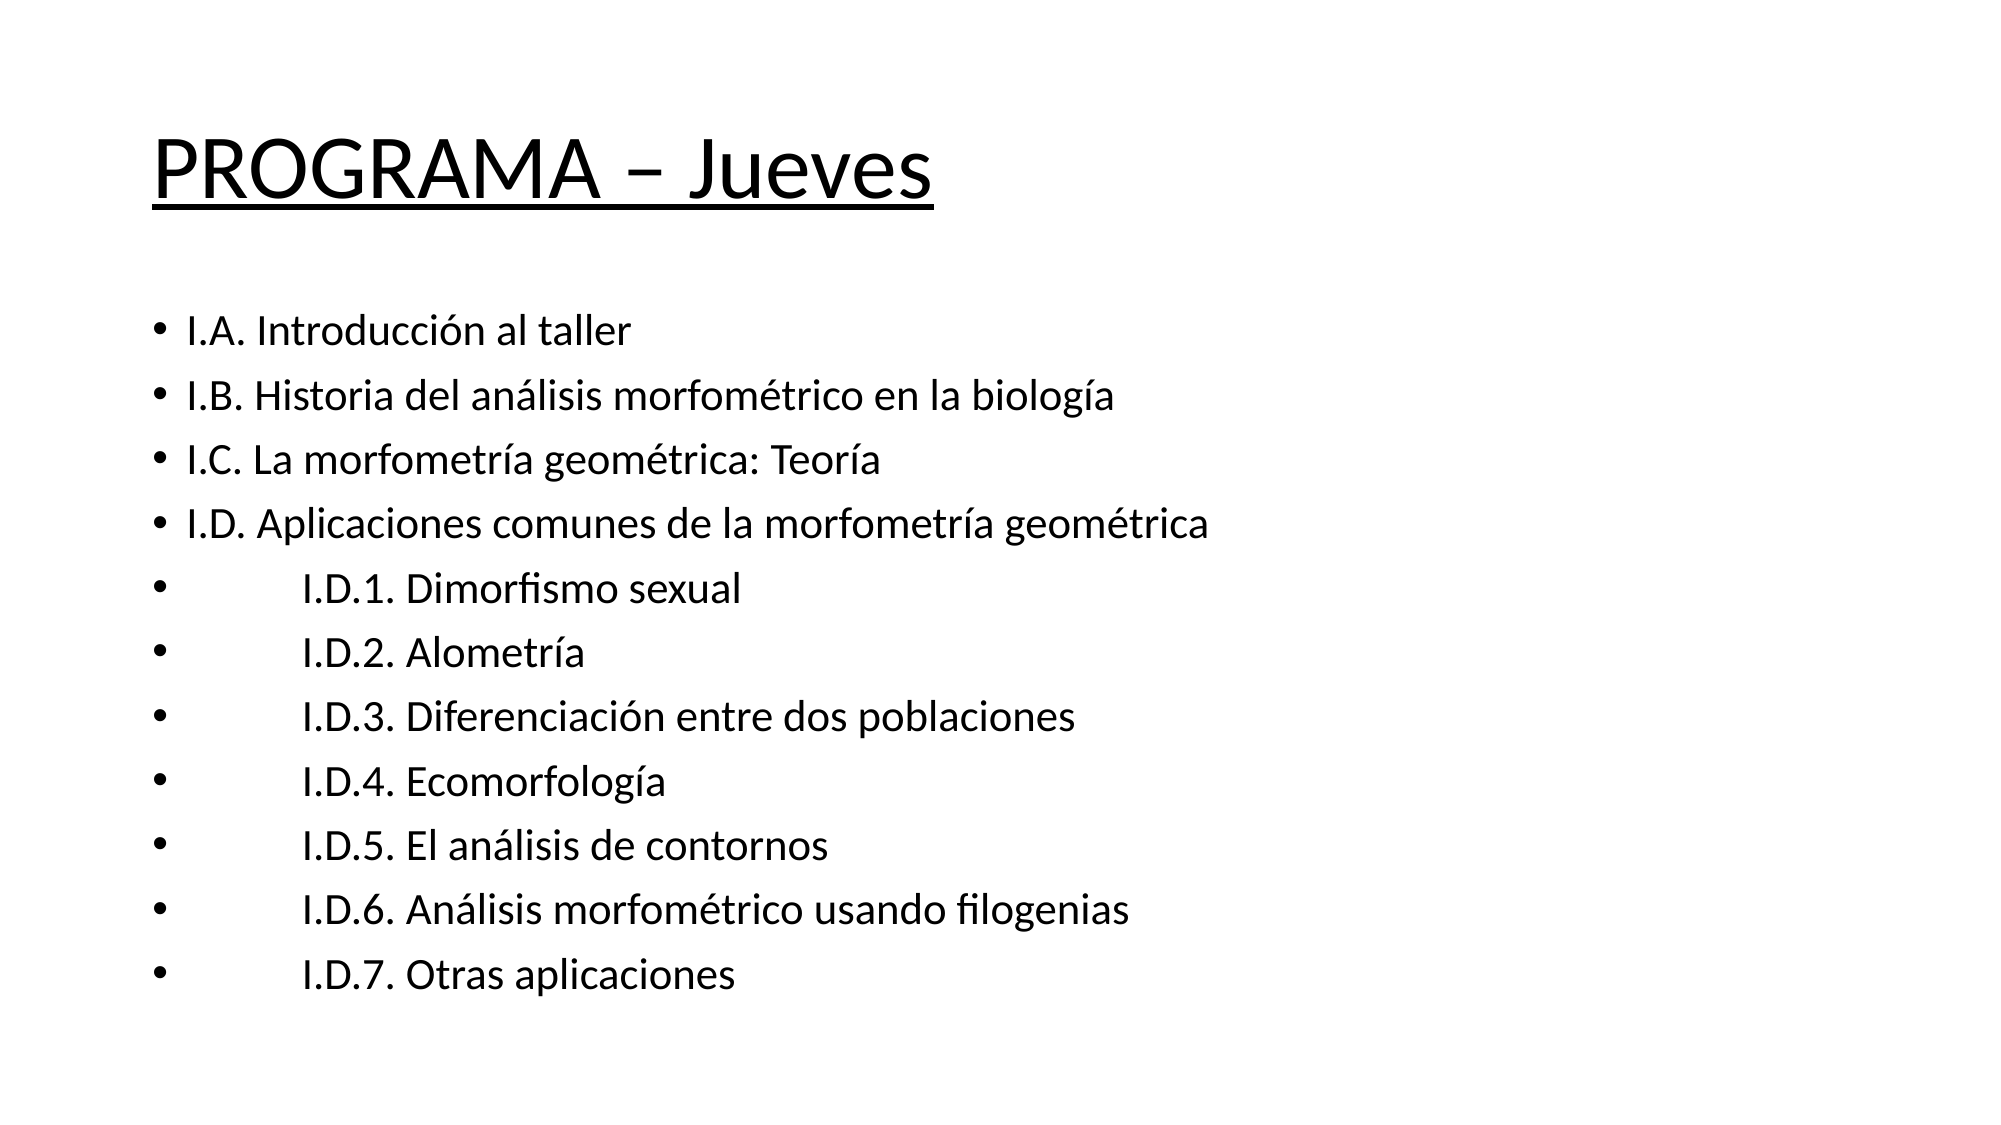

# PROGRAMA – Jueves
I.A. Introducción al taller
I.B. Historia del análisis morfométrico en la biología
I.C. La morfometría geométrica: Teoría
I.D. Aplicaciones comunes de la morfometría geométrica
	I.D.1. Dimorfismo sexual
	I.D.2. Alometría
	I.D.3. Diferenciación entre dos poblaciones
	I.D.4. Ecomorfología
	I.D.5. El análisis de contornos
	I.D.6. Análisis morfométrico usando filogenias
	I.D.7. Otras aplicaciones